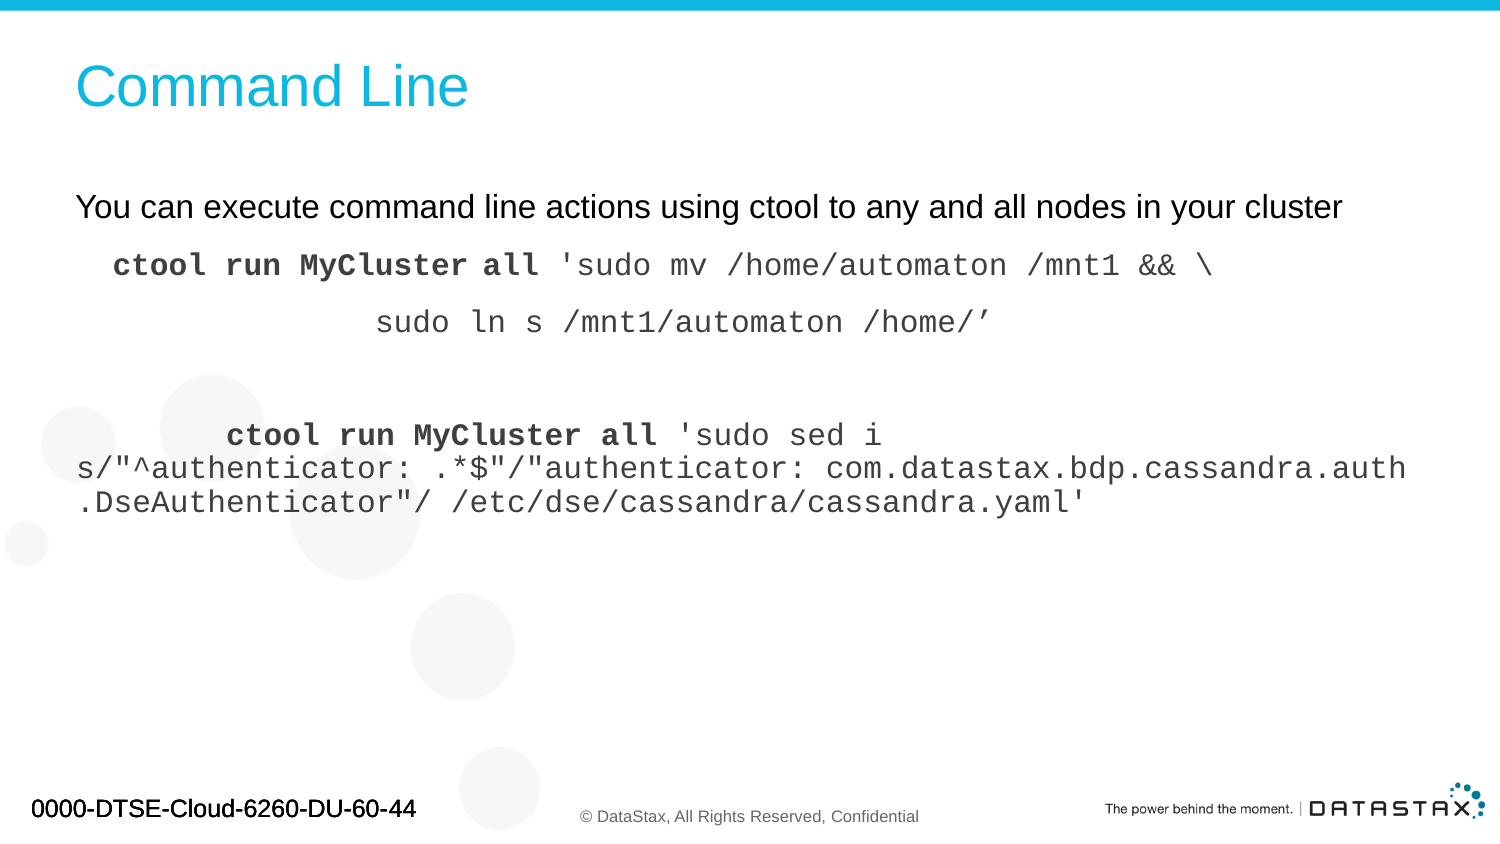

# Command Line
You can execute command line actions using ctool to any and all nodes in your cluster
	ctool run MyCluster  all 'sudo mv /home/automaton /mnt1 && \
			sudo ln s /mnt1/automaton /home/’

	ctool run MyCluster all 'sudo sed i s/"^authenticator: .*$"/"authenticator: com.datastax.bdp.cassandra.auth.DseAuthenticator"/ /etc/dse/cassandra/cassandra.yaml'

0000-DTSE-Cloud-6260-DU-60-44
0000-DTSE-Cloud-6260-DU-60-44
0000-DTSE-Cloud-6260-DU-60-44